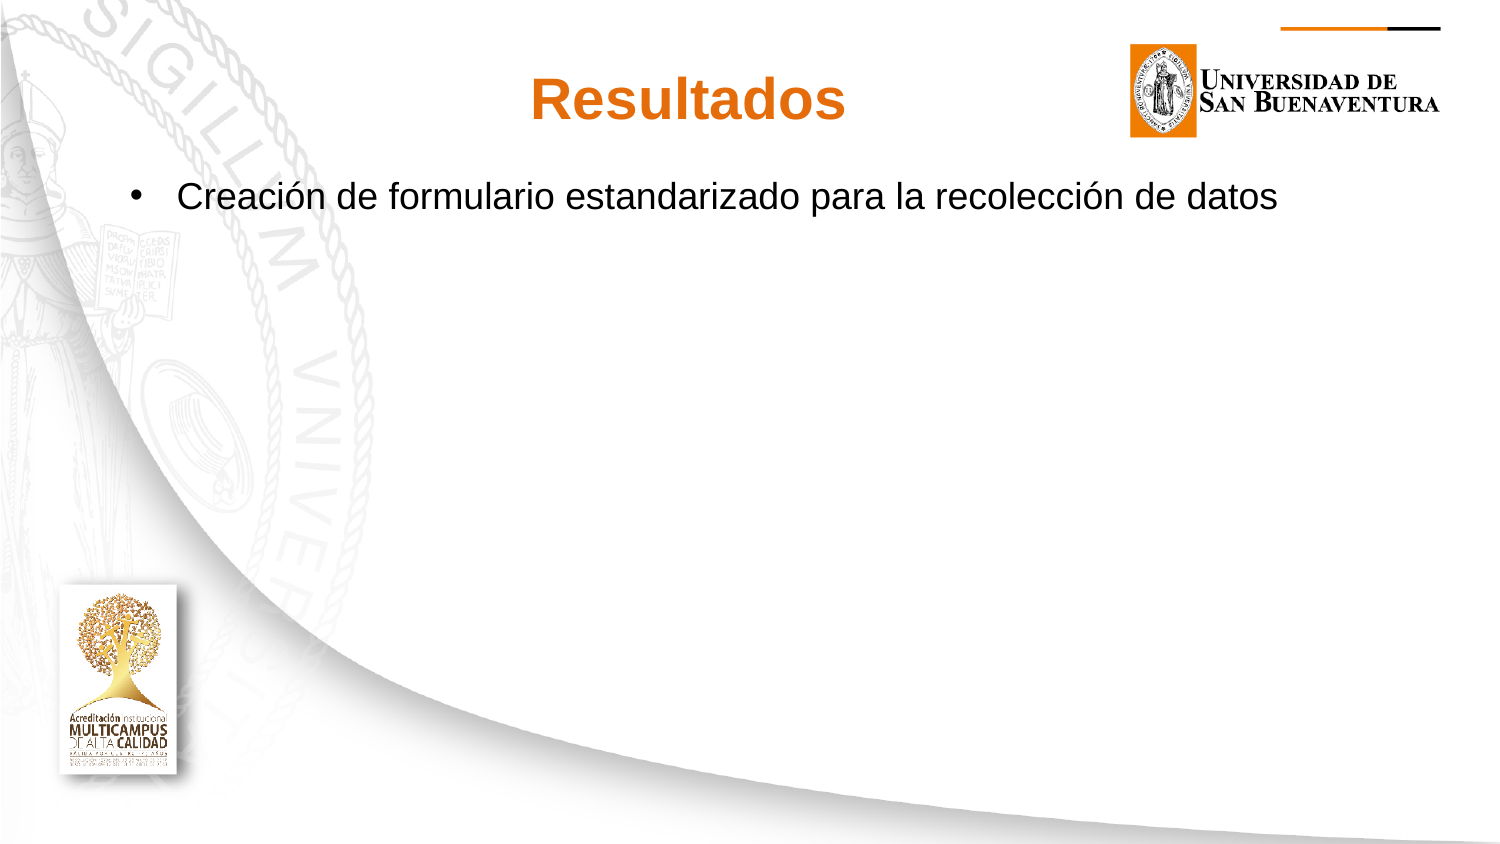

Resultados
Creación de formulario estandarizado para la recolección de datos